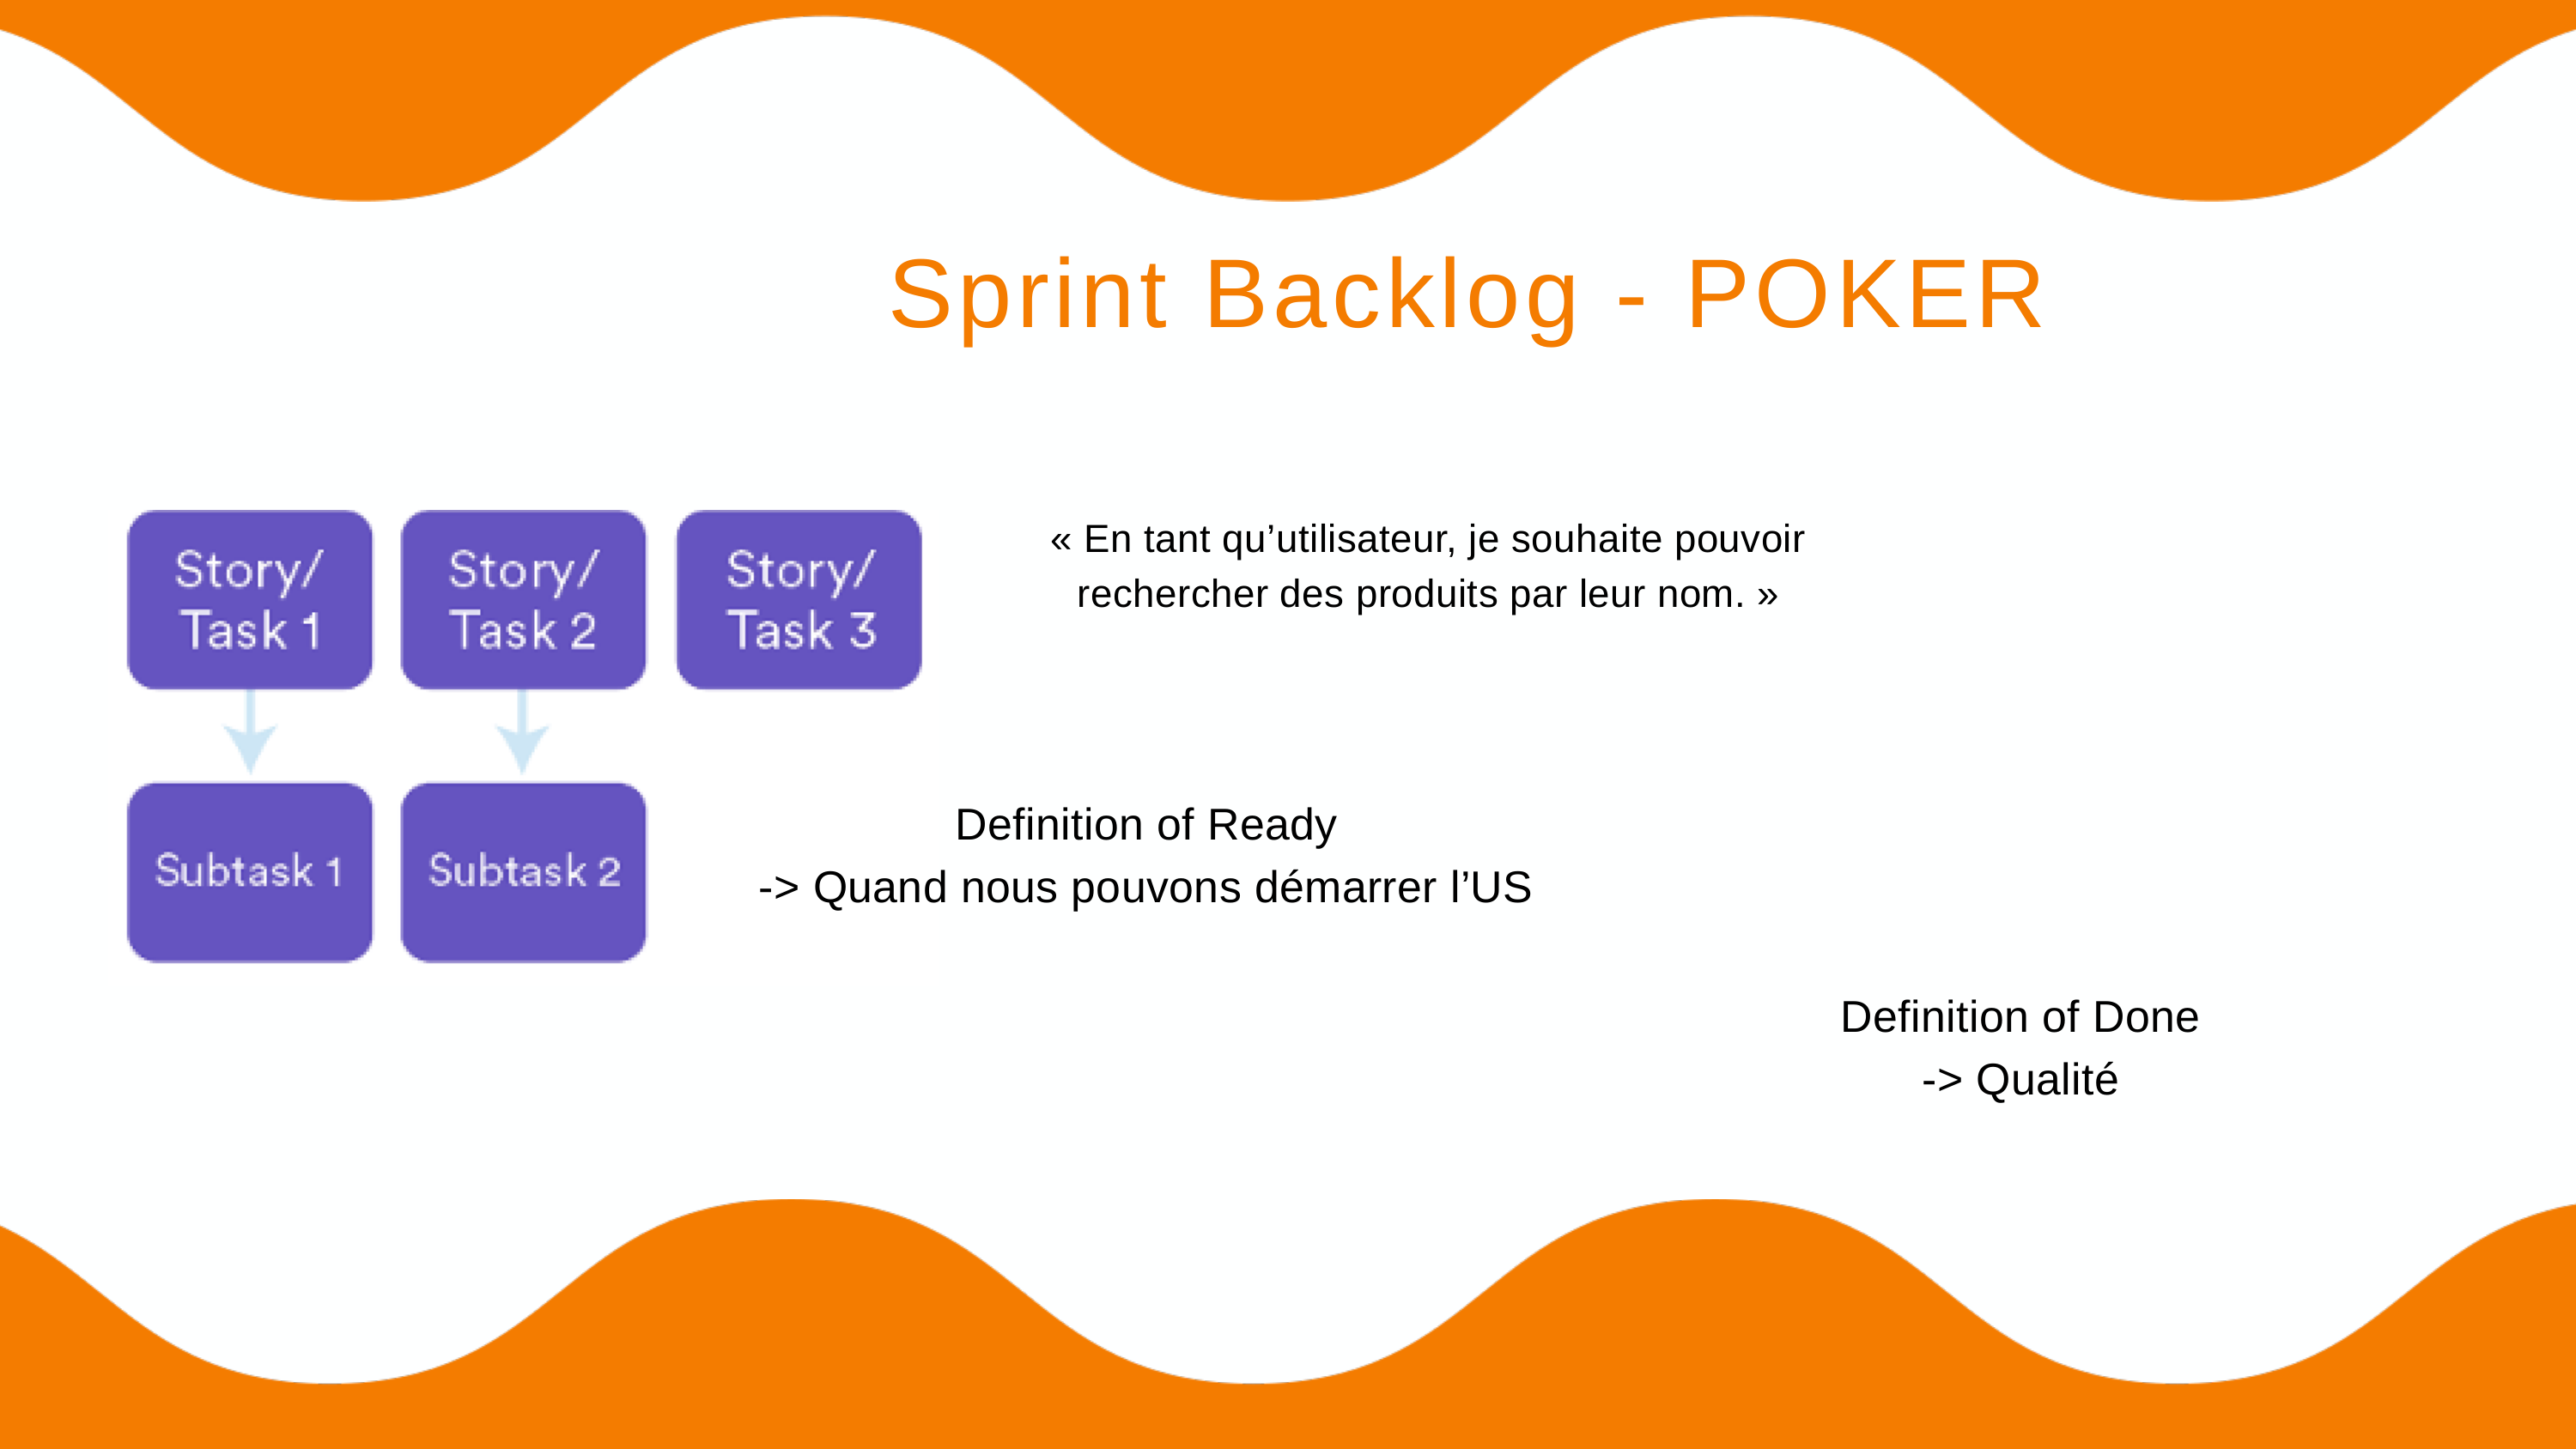

Sprint Backlog - POKER
« En tant qu’utilisateur, je souhaite pouvoir rechercher des produits par leur nom. »

Definition of Ready
-> Quand nous pouvons démarrer l’US
Definition of Done
-> Qualité